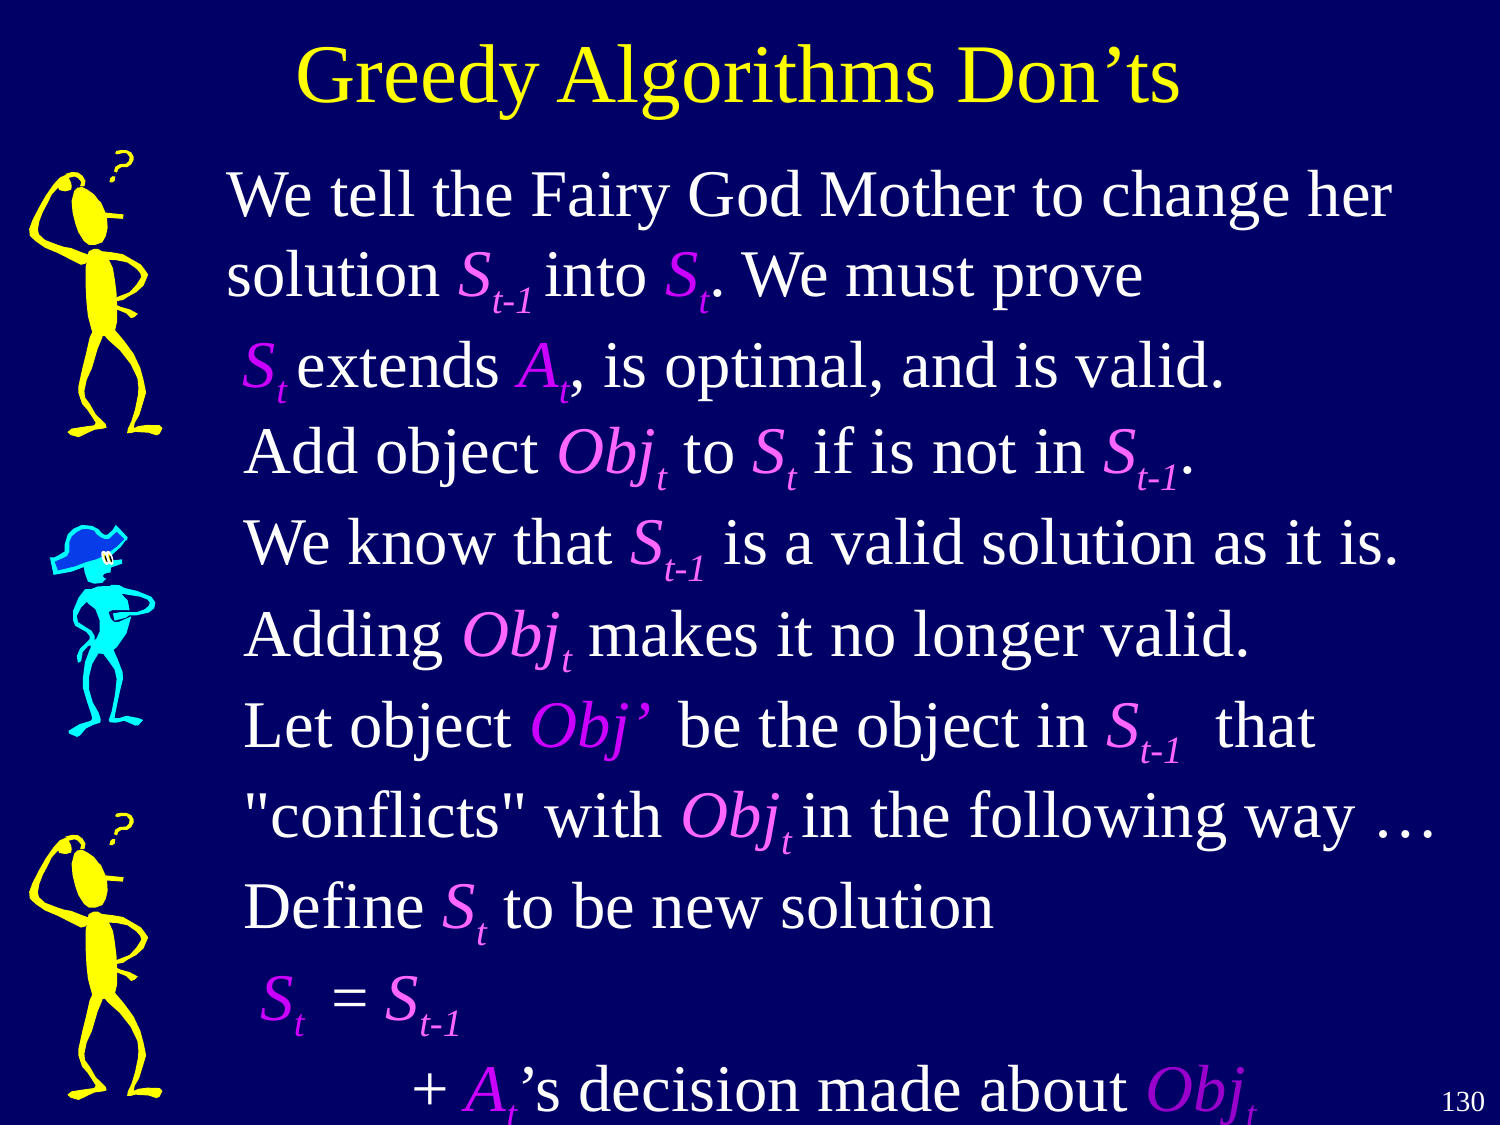

Greedy Algorithms Don’ts
We tell the Fairy God Mother to change her
solution St-1 into St. We must prove
 St extends At, is optimal, and is valid.

Add object Objt to St if is not in St-1.
We know that St-1 is a valid solution as it is.
Adding Objt makes it no longer valid.
Let object Obj’  be the object in St-1  that
"conflicts" with Objt in the following way …
Define St to be new solution
 St  = St-1
          + At’s decision made about Objt
          + the prover’s new decision about Obj’.